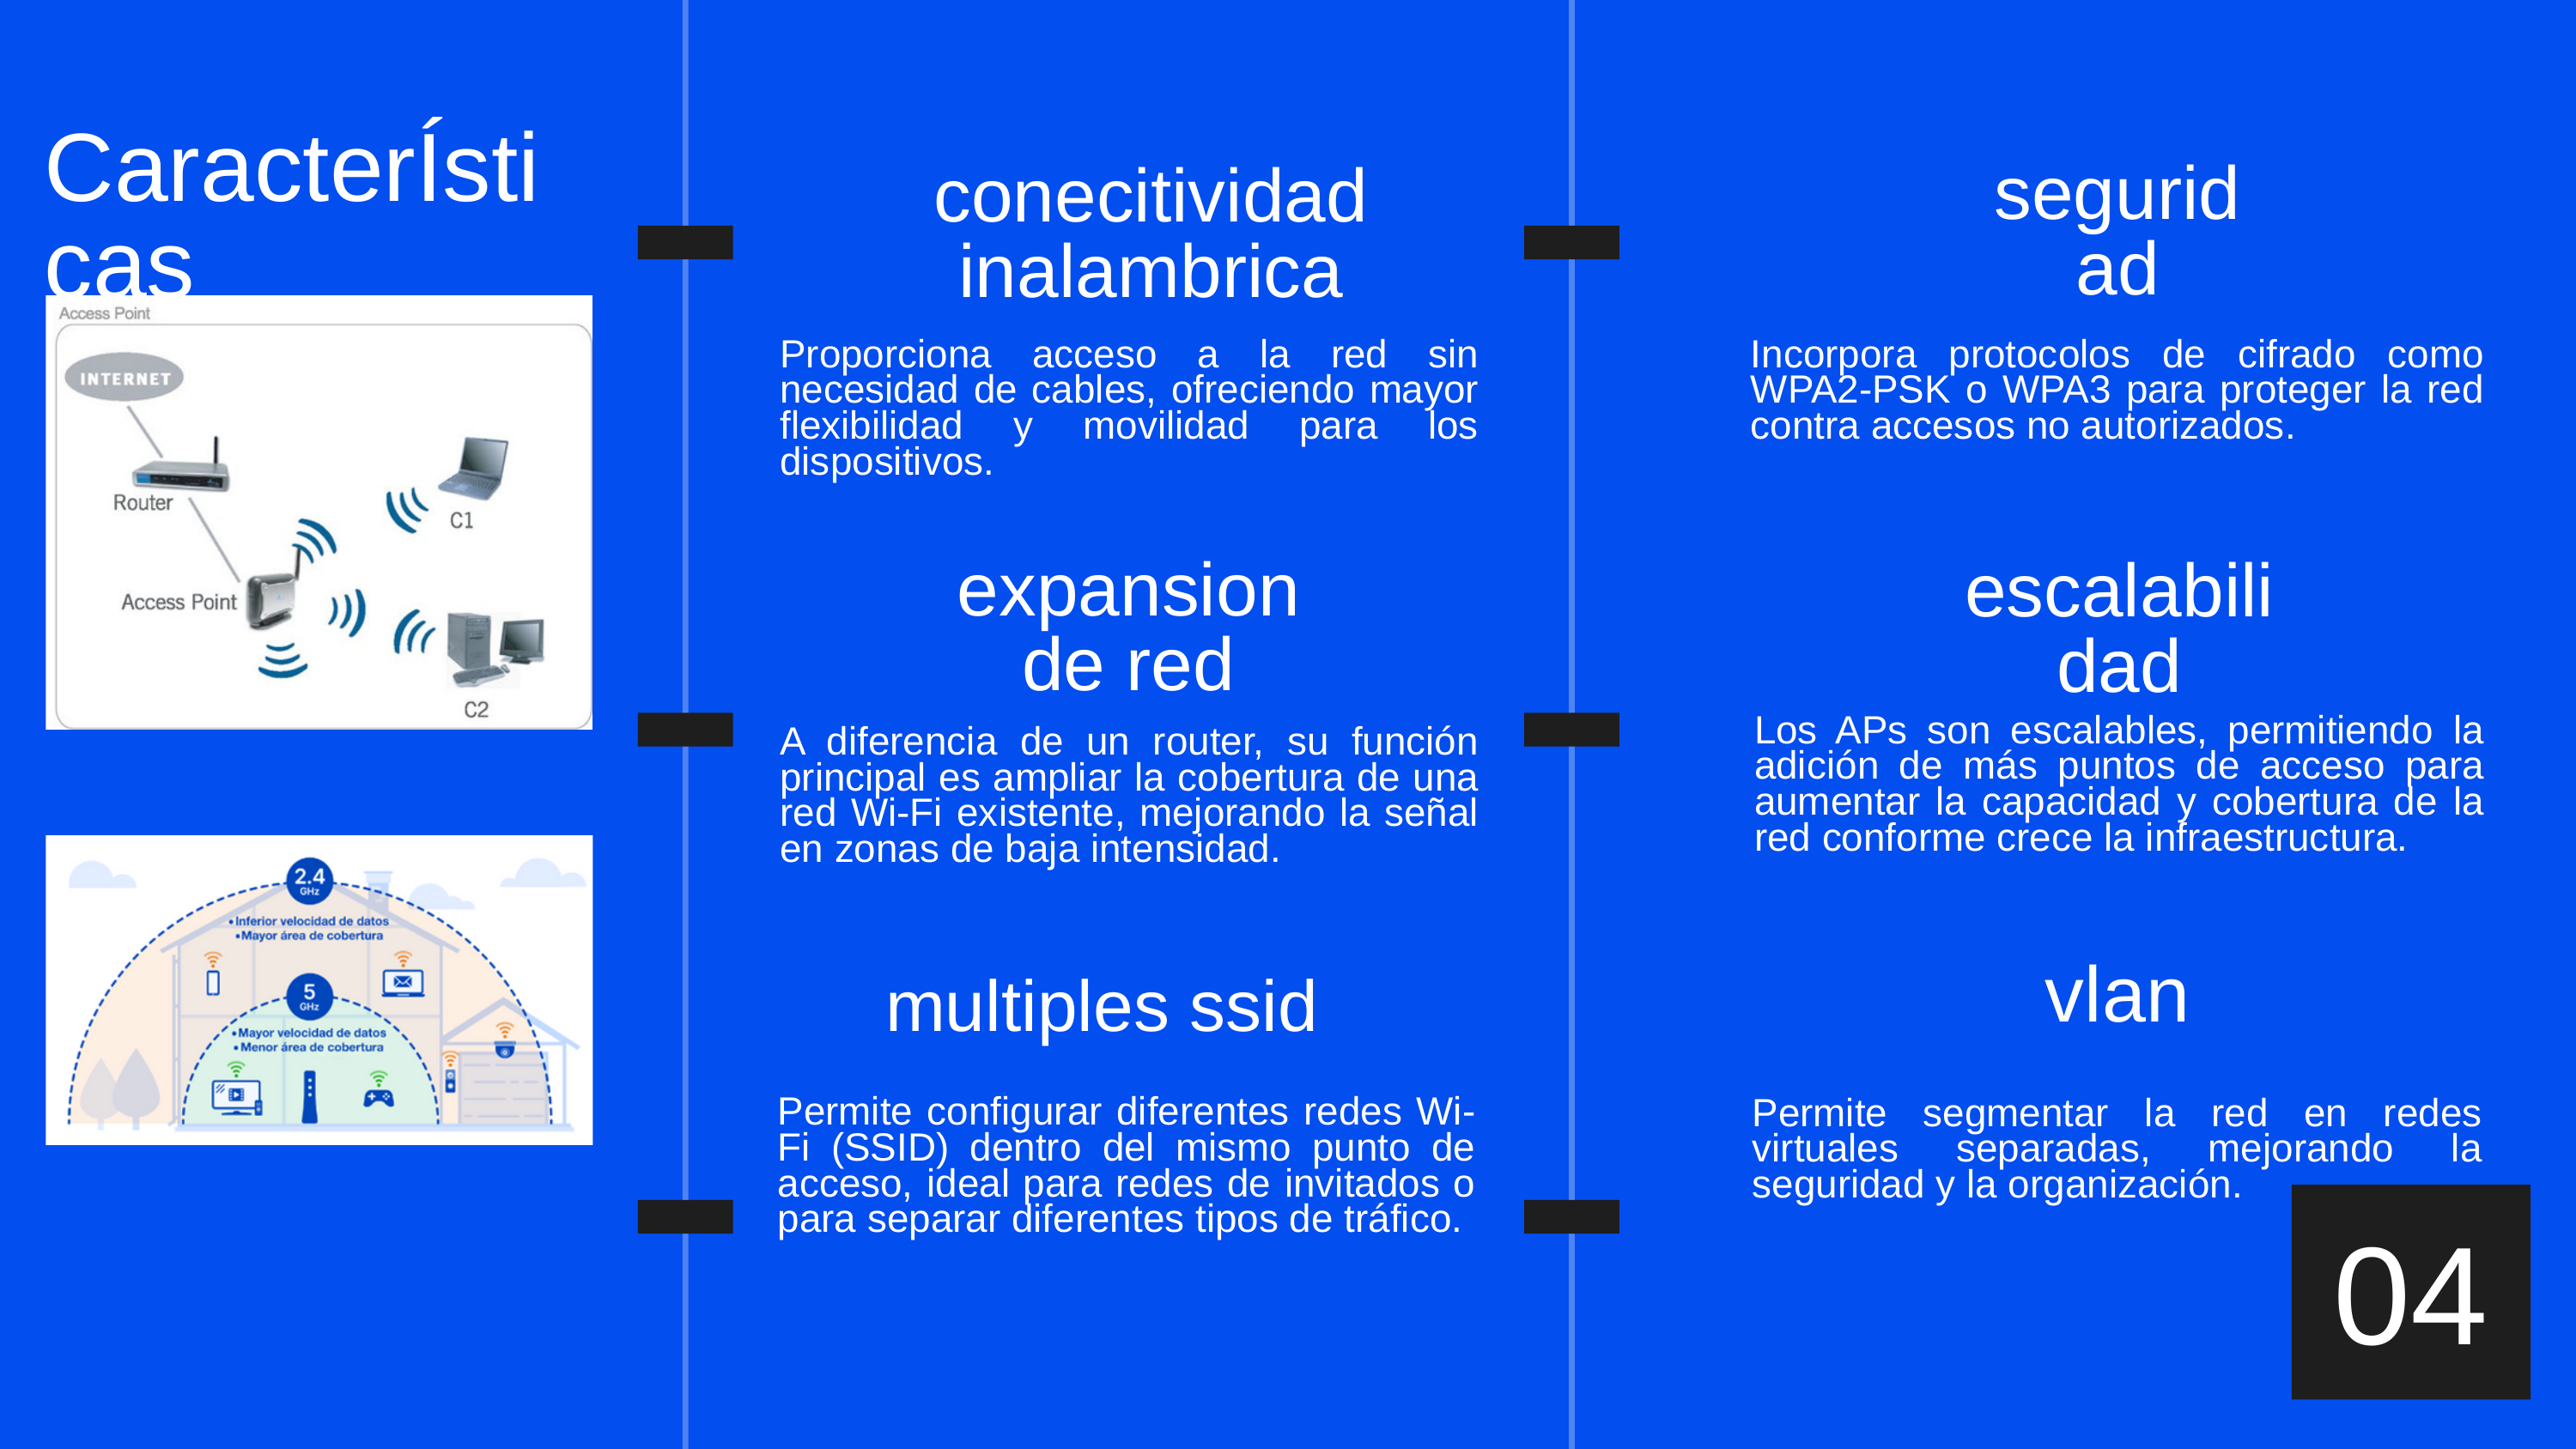

CaracterÍsticas
seguridad
conecitividad inalambrica

Proporciona acceso a la red sin necesidad de cables, ofreciendo mayor flexibilidad y movilidad para los dispositivos.
Incorpora protocolos de cifrado como WPA2-PSK o WPA3 para proteger la red contra accesos no autorizados.
expansion de red
escalabilidad

Los APs son escalables, permitiendo la adición de más puntos de acceso para aumentar la capacidad y cobertura de la red conforme crece la infraestructura.
A diferencia de un router, su función principal es ampliar la cobertura de una red Wi-Fi existente, mejorando la señal en zonas de baja intensidad.

multiples ssid
vlan
Permite configurar diferentes redes Wi-Fi (SSID) dentro del mismo punto de acceso, ideal para redes de invitados o para separar diferentes tipos de tráfico.
Permite segmentar la red en redes virtuales separadas, mejorando la seguridad y la organización.

04